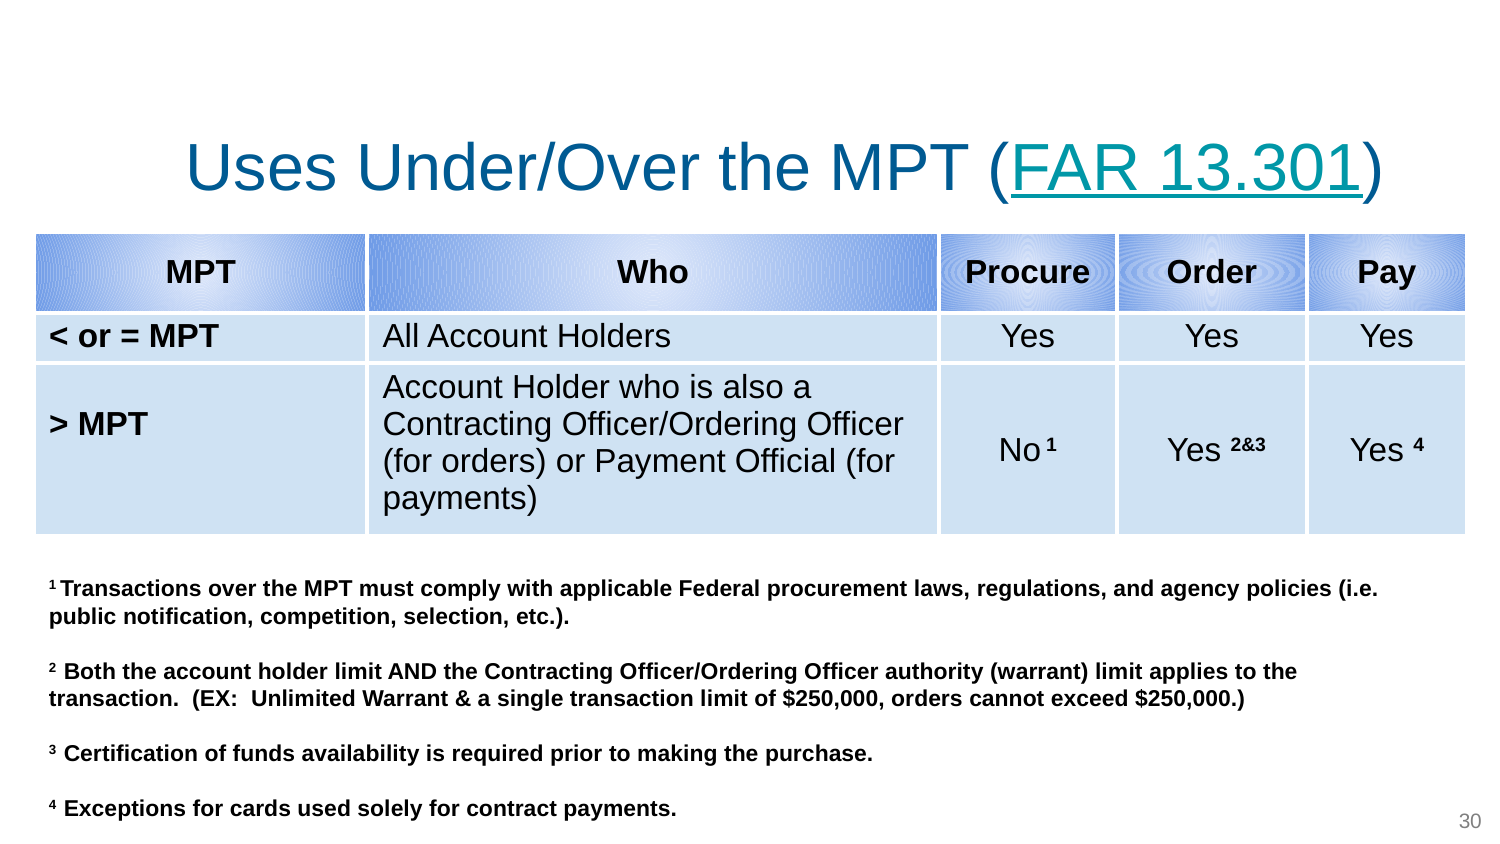

Uses Under/Over the MPT (FAR 13.301)
| MPT | Who | Procure | Order | Pay |
| --- | --- | --- | --- | --- |
| < or = MPT | All Account Holders | Yes | Yes | Yes |
| > MPT | Account Holder who is also a Contracting Officer/Ordering Officer (for orders) or Payment Official (for payments) | No 1 | Yes 2&3 | Yes 4 |
1 Transactions over the MPT must comply with applicable Federal procurement laws, regulations, and agency policies (i.e. public notification, competition, selection, etc.).

2  Both the account holder limit AND the Contracting Officer/Ordering Officer authority (warrant) limit applies to the transaction.  (EX:  Unlimited Warrant & a single transaction limit of $250,000, orders cannot exceed $250,000.)

3  Certification of funds availability is required prior to making the purchase.

4  Exceptions for cards used solely for contract payments.